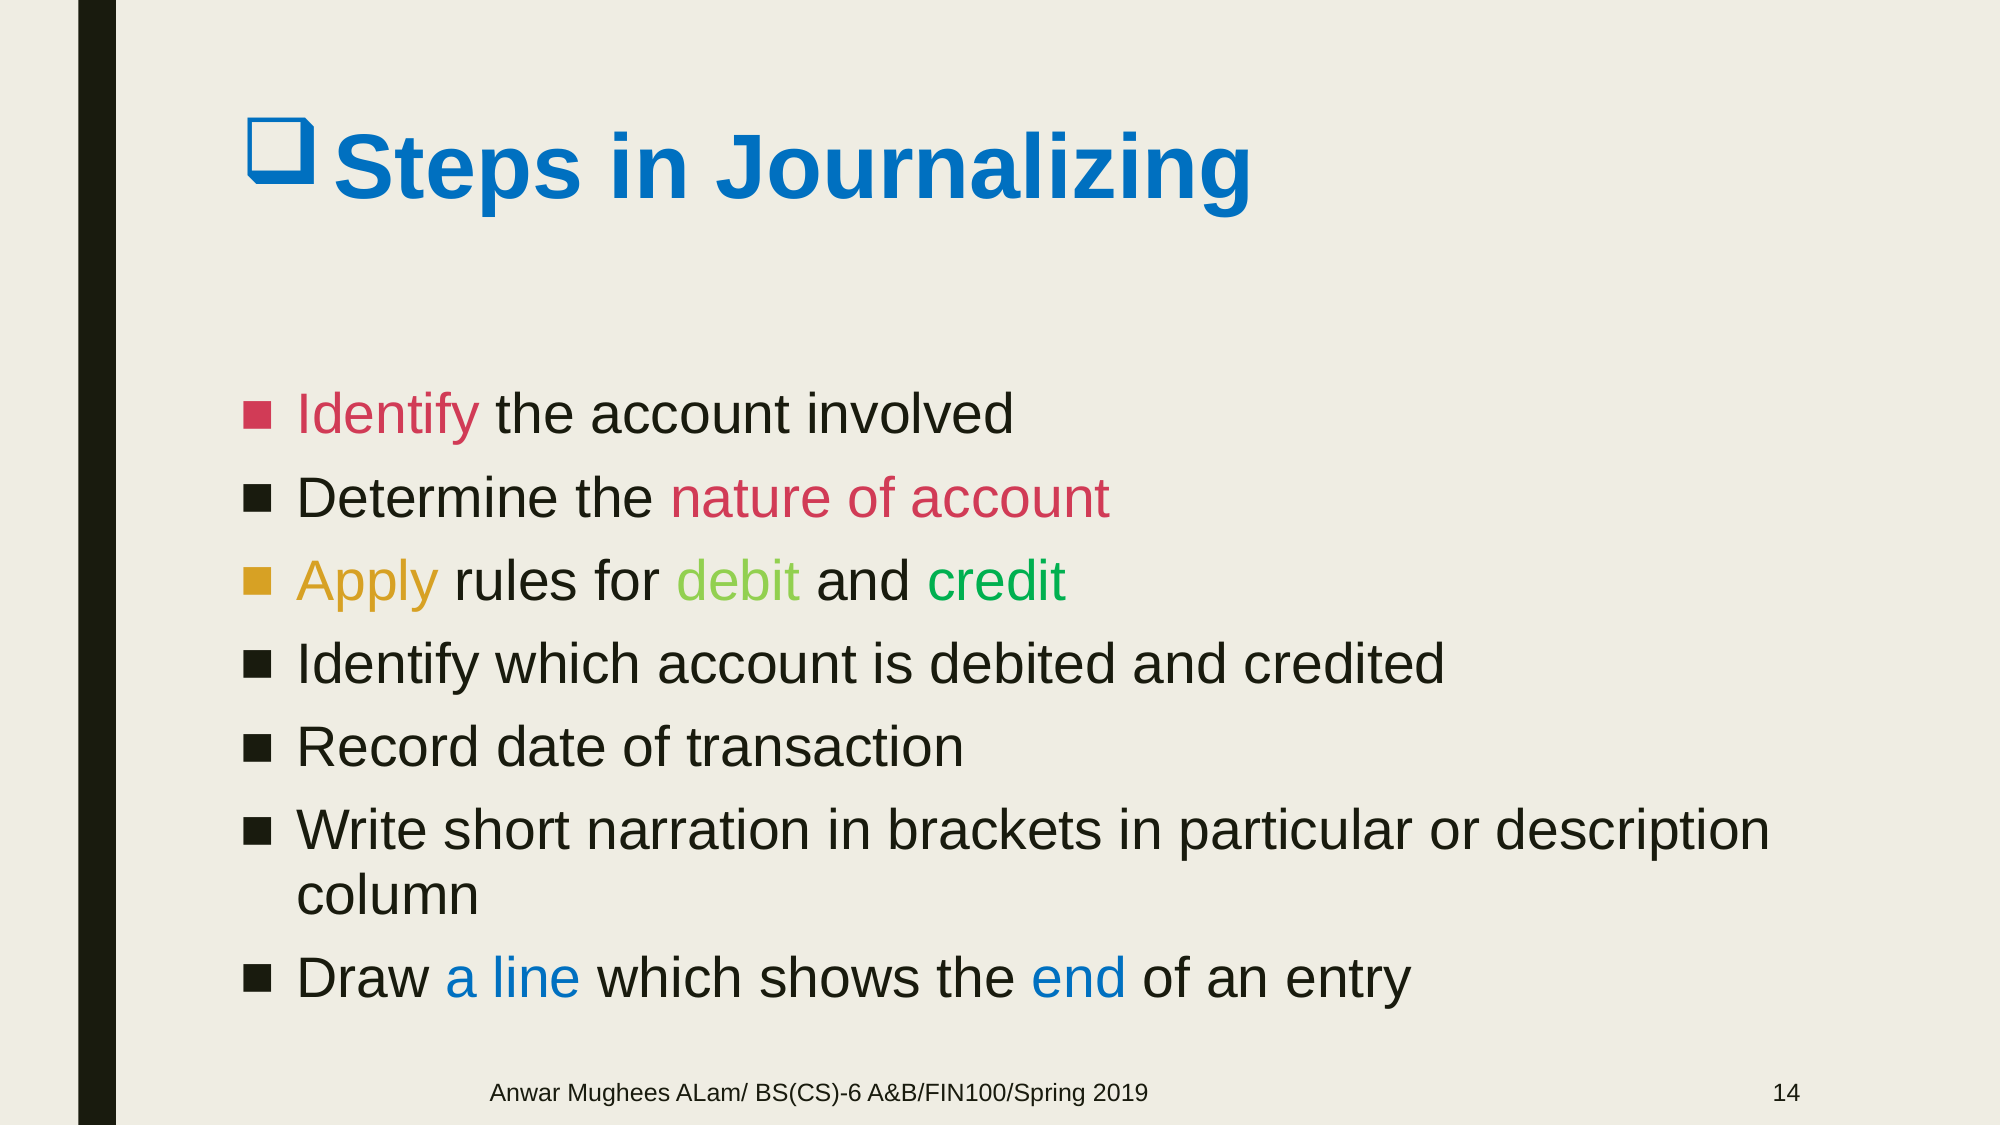

# Steps in Journalizing
Identify the account involved
Determine the nature of account
Apply rules for debit and credit
Identify which account is debited and credited
Record date of transaction
Write short narration in brackets in particular or description column
Draw a line which shows the end of an entry

Anwar Mughees ALam/ BS(CS)-6 A&B/FIN100/Spring 2019
14